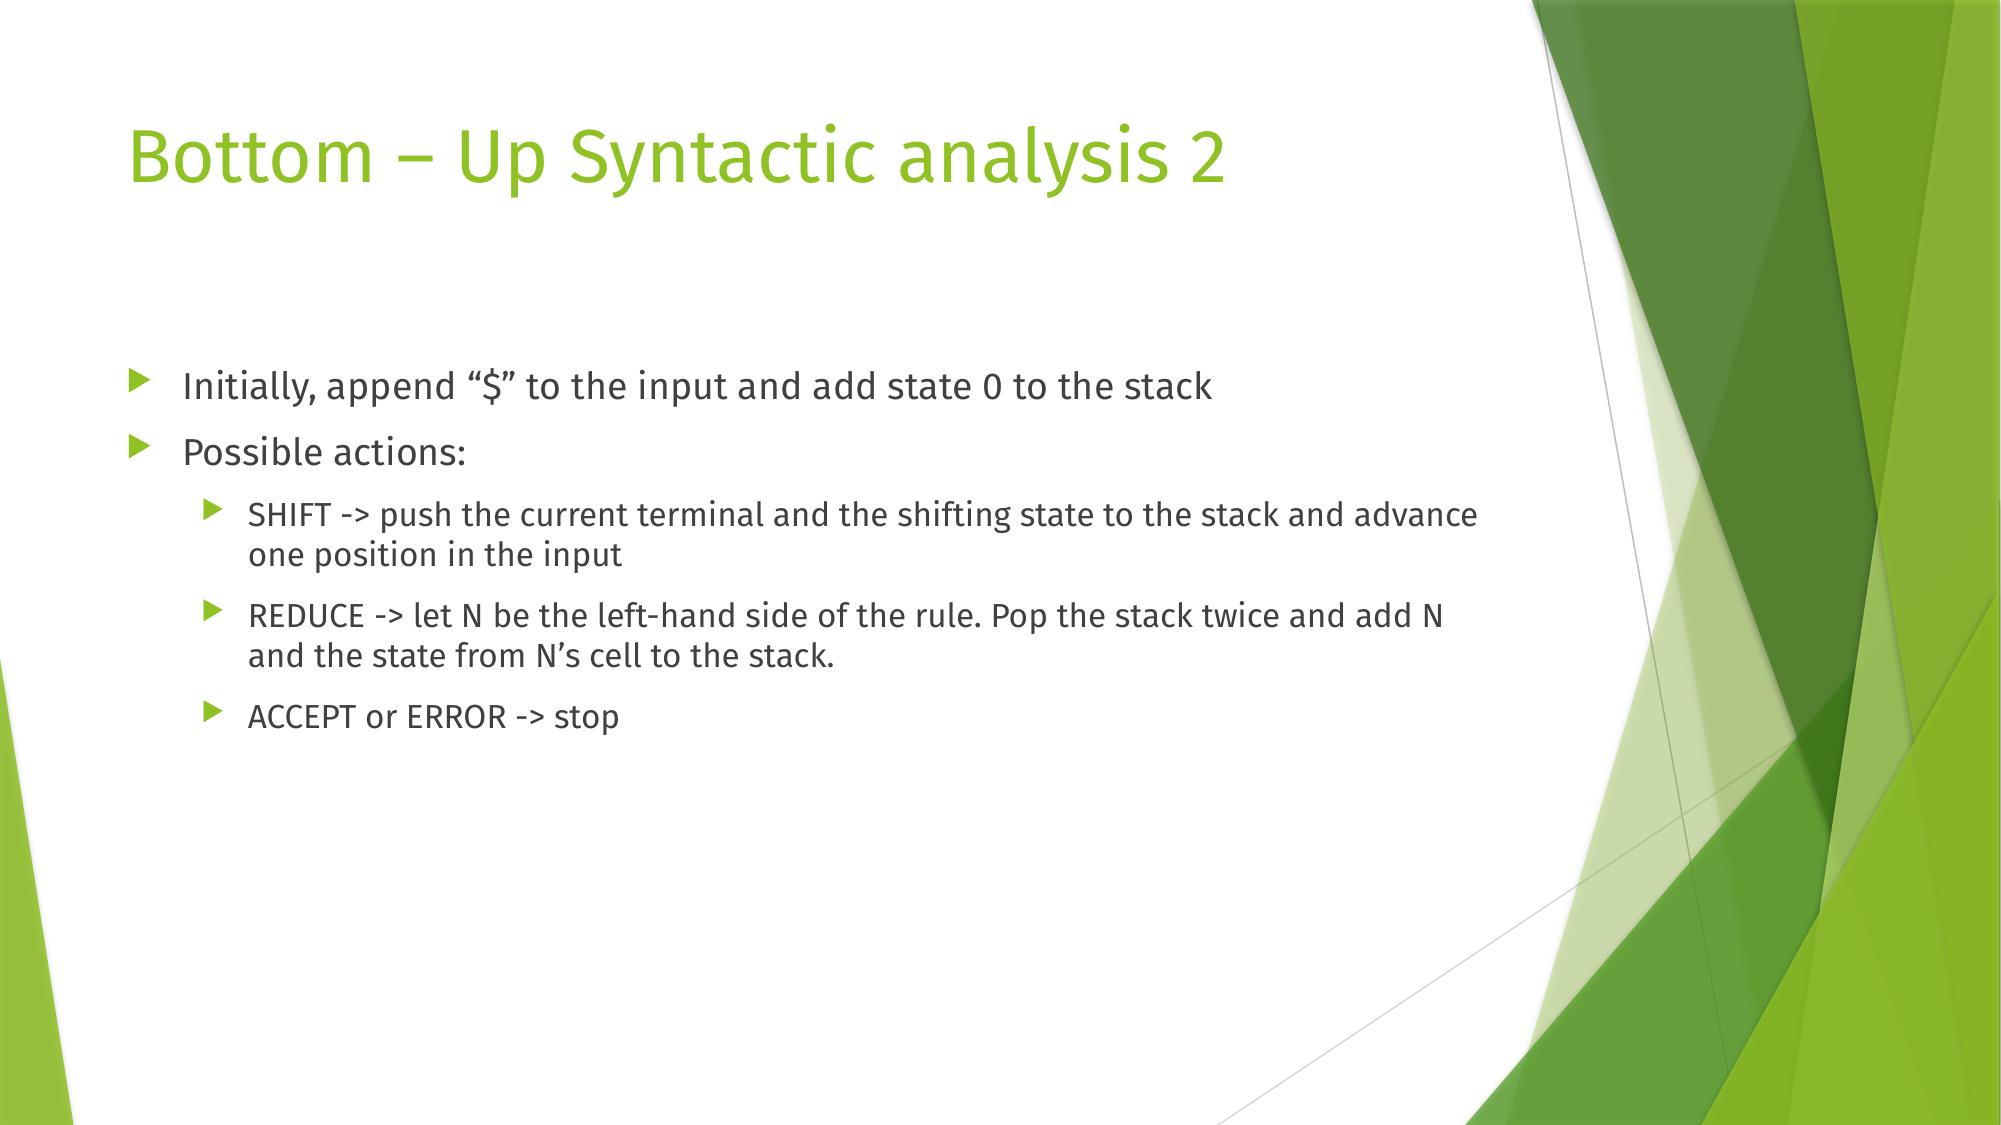

# Bottom – Up Syntactic analysis 2
Initially, append “$” to the input and add state 0 to the stack
Possible actions:
SHIFT -> push the current terminal and the shifting state to the stack and advance one position in the input
REDUCE -> let N be the left-hand side of the rule. Pop the stack twice and add N and the state from N’s cell to the stack.
ACCEPT or ERROR -> stop